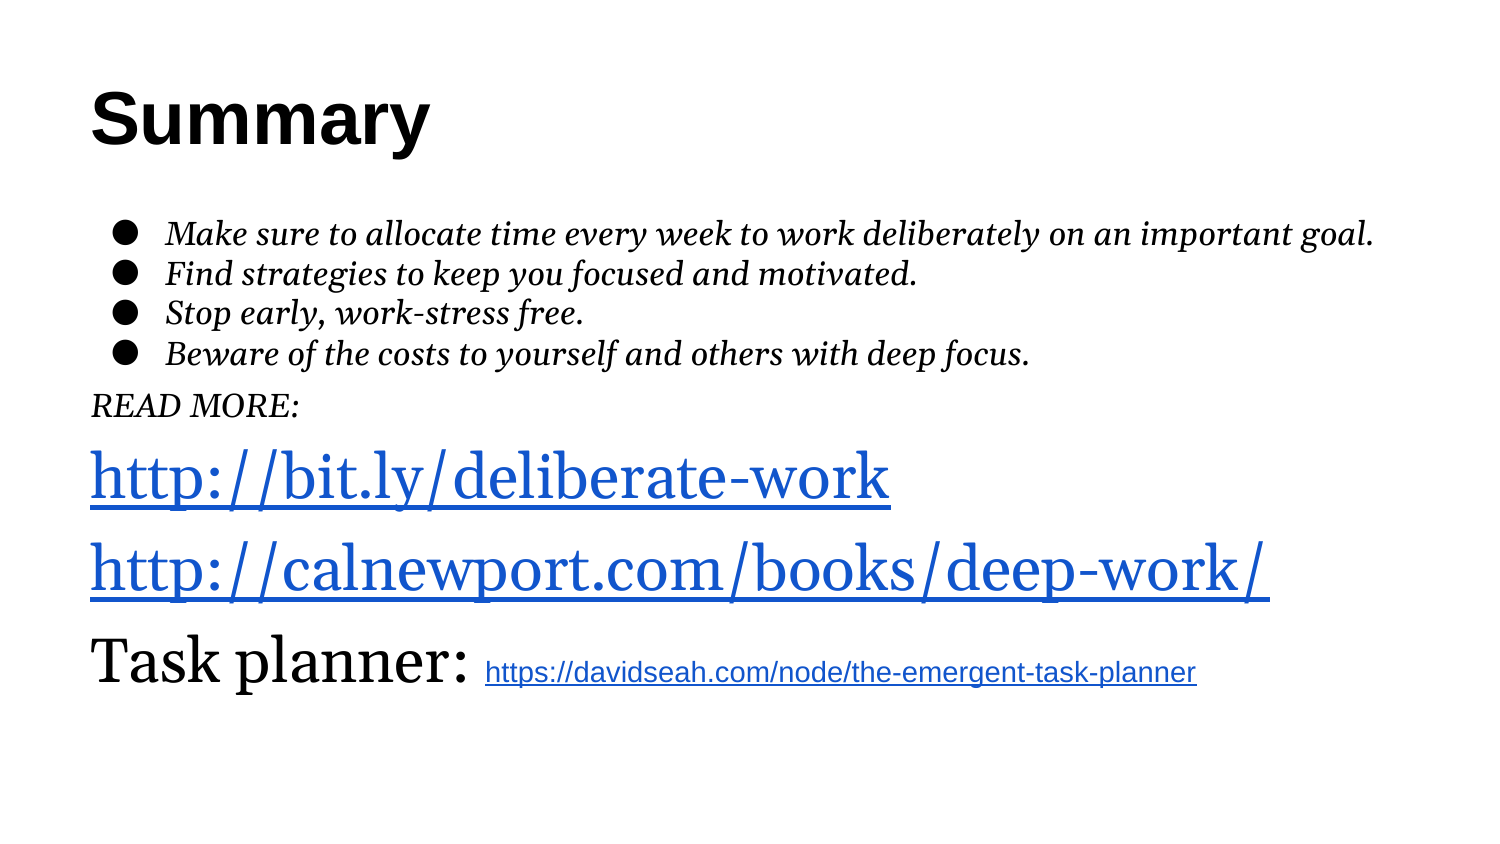

# Summary
Make sure to allocate time every week to work deliberately on an important goal.
Find strategies to keep you focused and motivated.
Stop early, work-stress free.
Beware of the costs to yourself and others with deep focus.
READ MORE:
http://bit.ly/deliberate-work
http://calnewport.com/books/deep-work/
Task planner: https://davidseah.com/node/the-emergent-task-planner